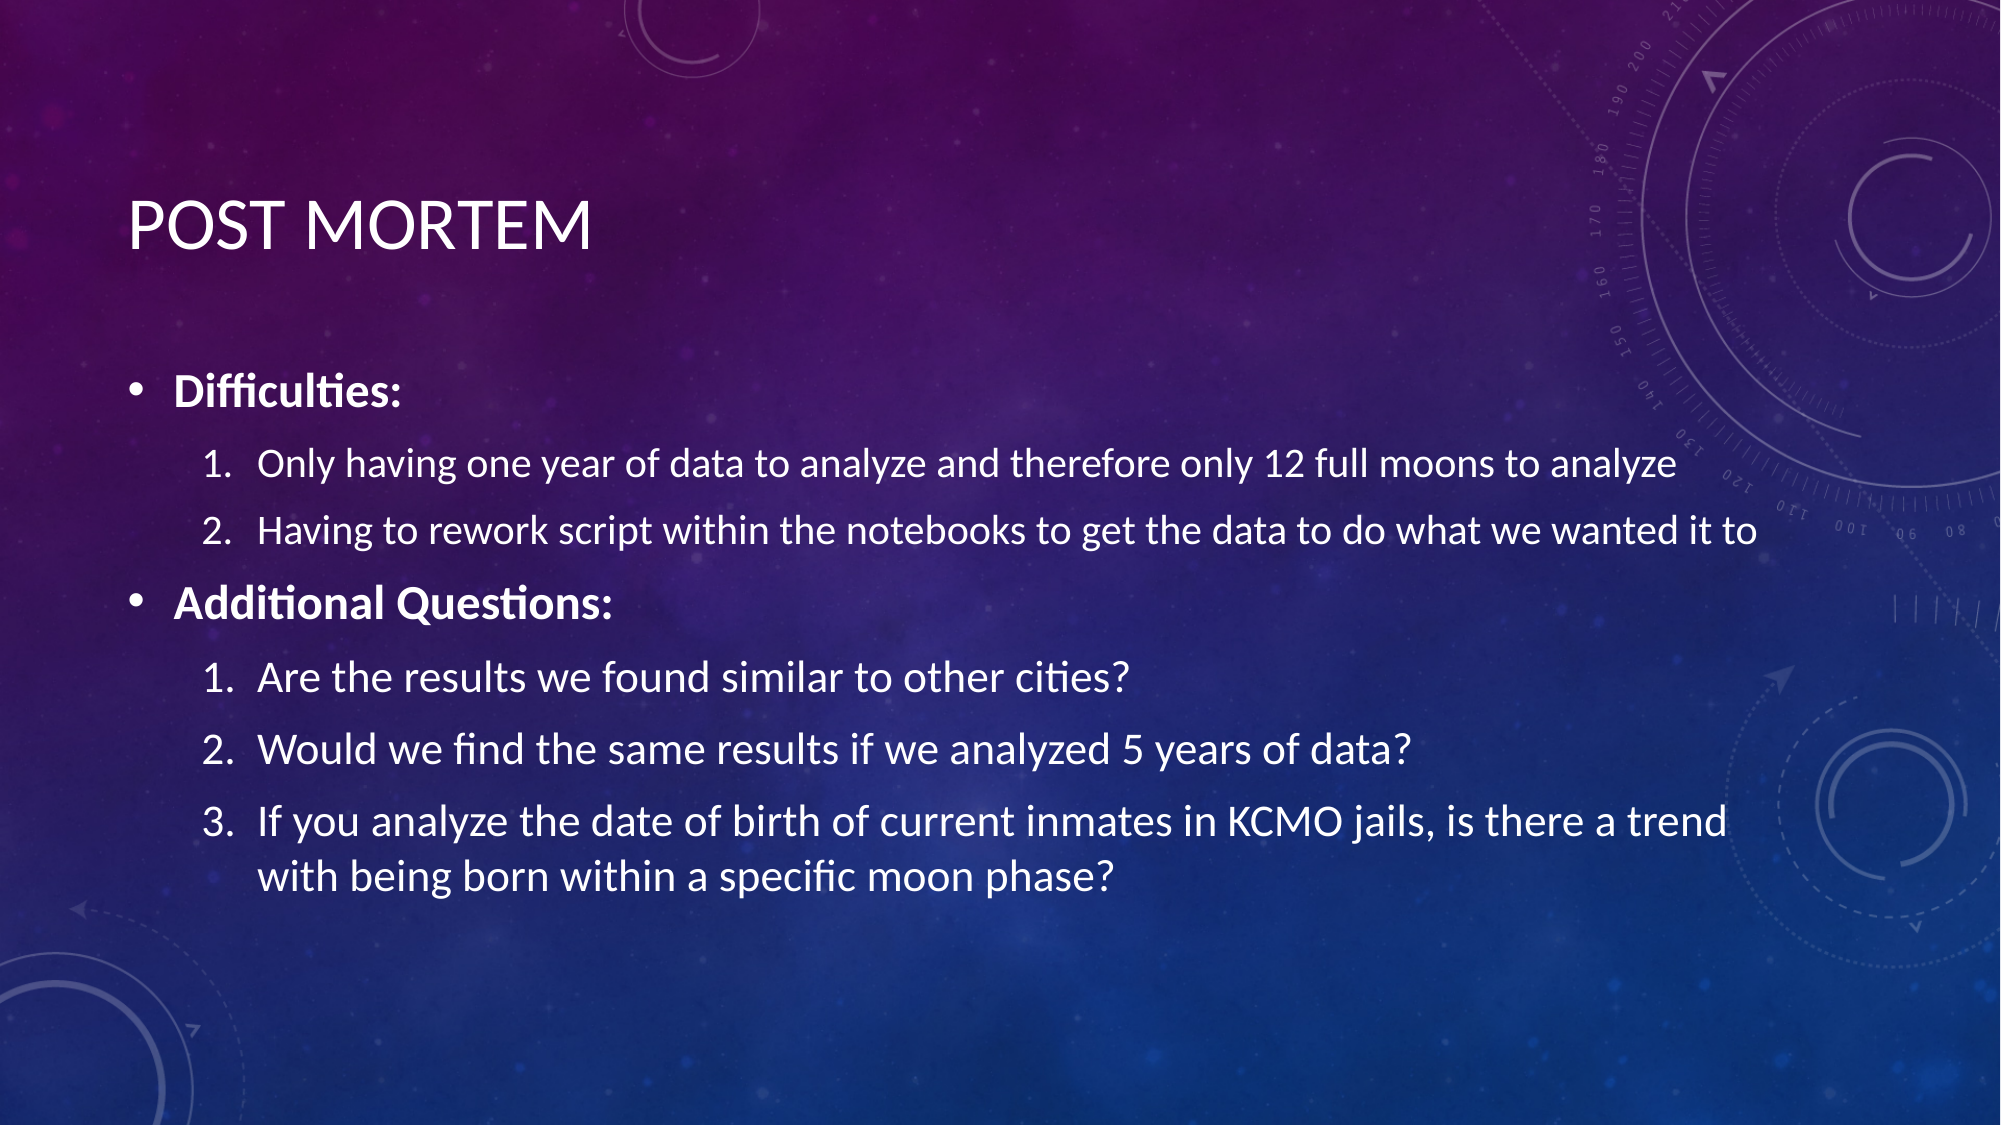

# Post Mortem
Difficulties:
Only having one year of data to analyze and therefore only 12 full moons to analyze
Having to rework script within the notebooks to get the data to do what we wanted it to
Additional Questions:
Are the results we found similar to other cities?
Would we find the same results if we analyzed 5 years of data?
If you analyze the date of birth of current inmates in KCMO jails, is there a trend with being born within a specific moon phase?